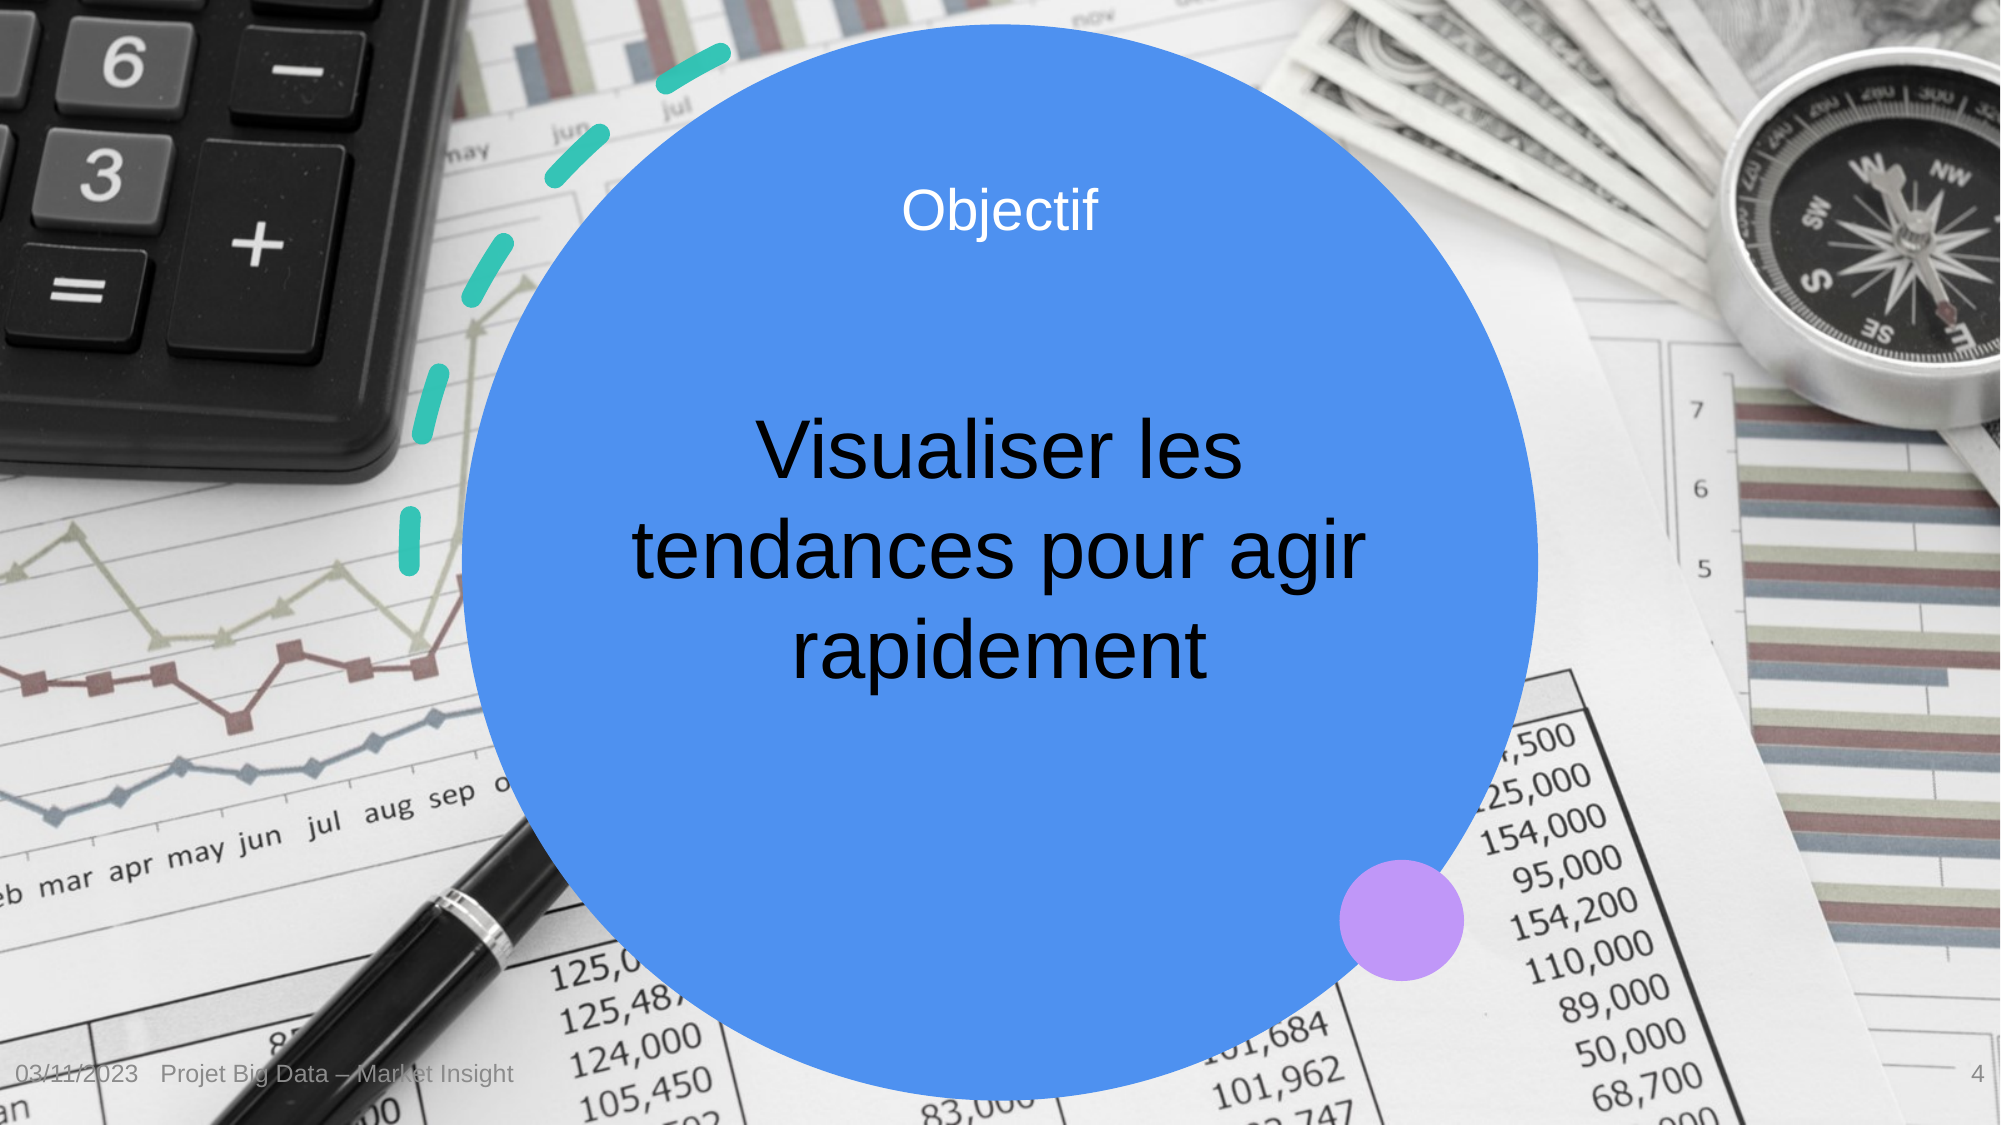

Objectif
#
Visualiser les tendances pour agir rapidement
03/11/2023
Projet Big Data – Market Insight
4